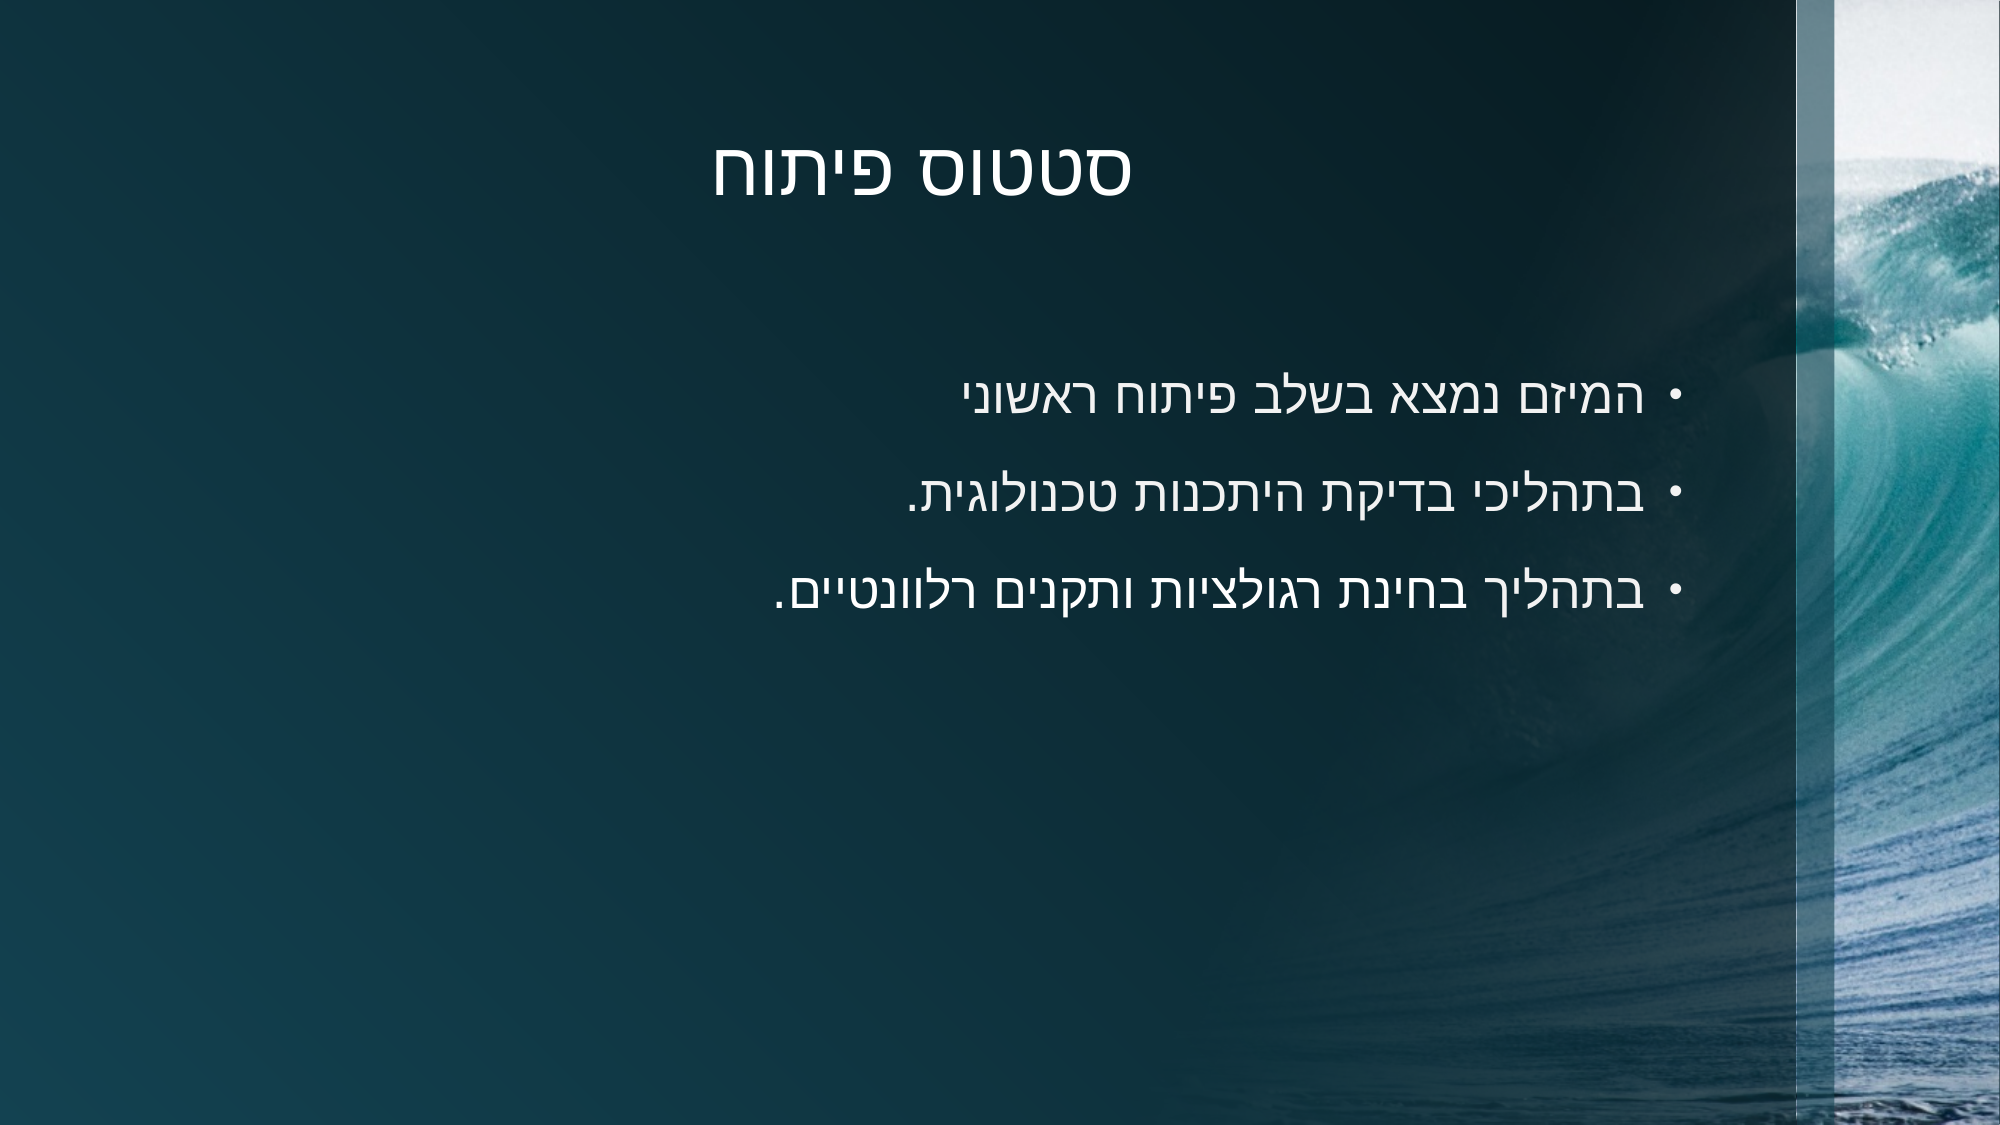

# סטטוס פיתוח

המיזם נמצא בשלב פיתוח ראשוני
בתהליכי בדיקת היתכנות טכנולוגית.
בתהליך בחינת רגולציות ותקנים רלוונטיים.